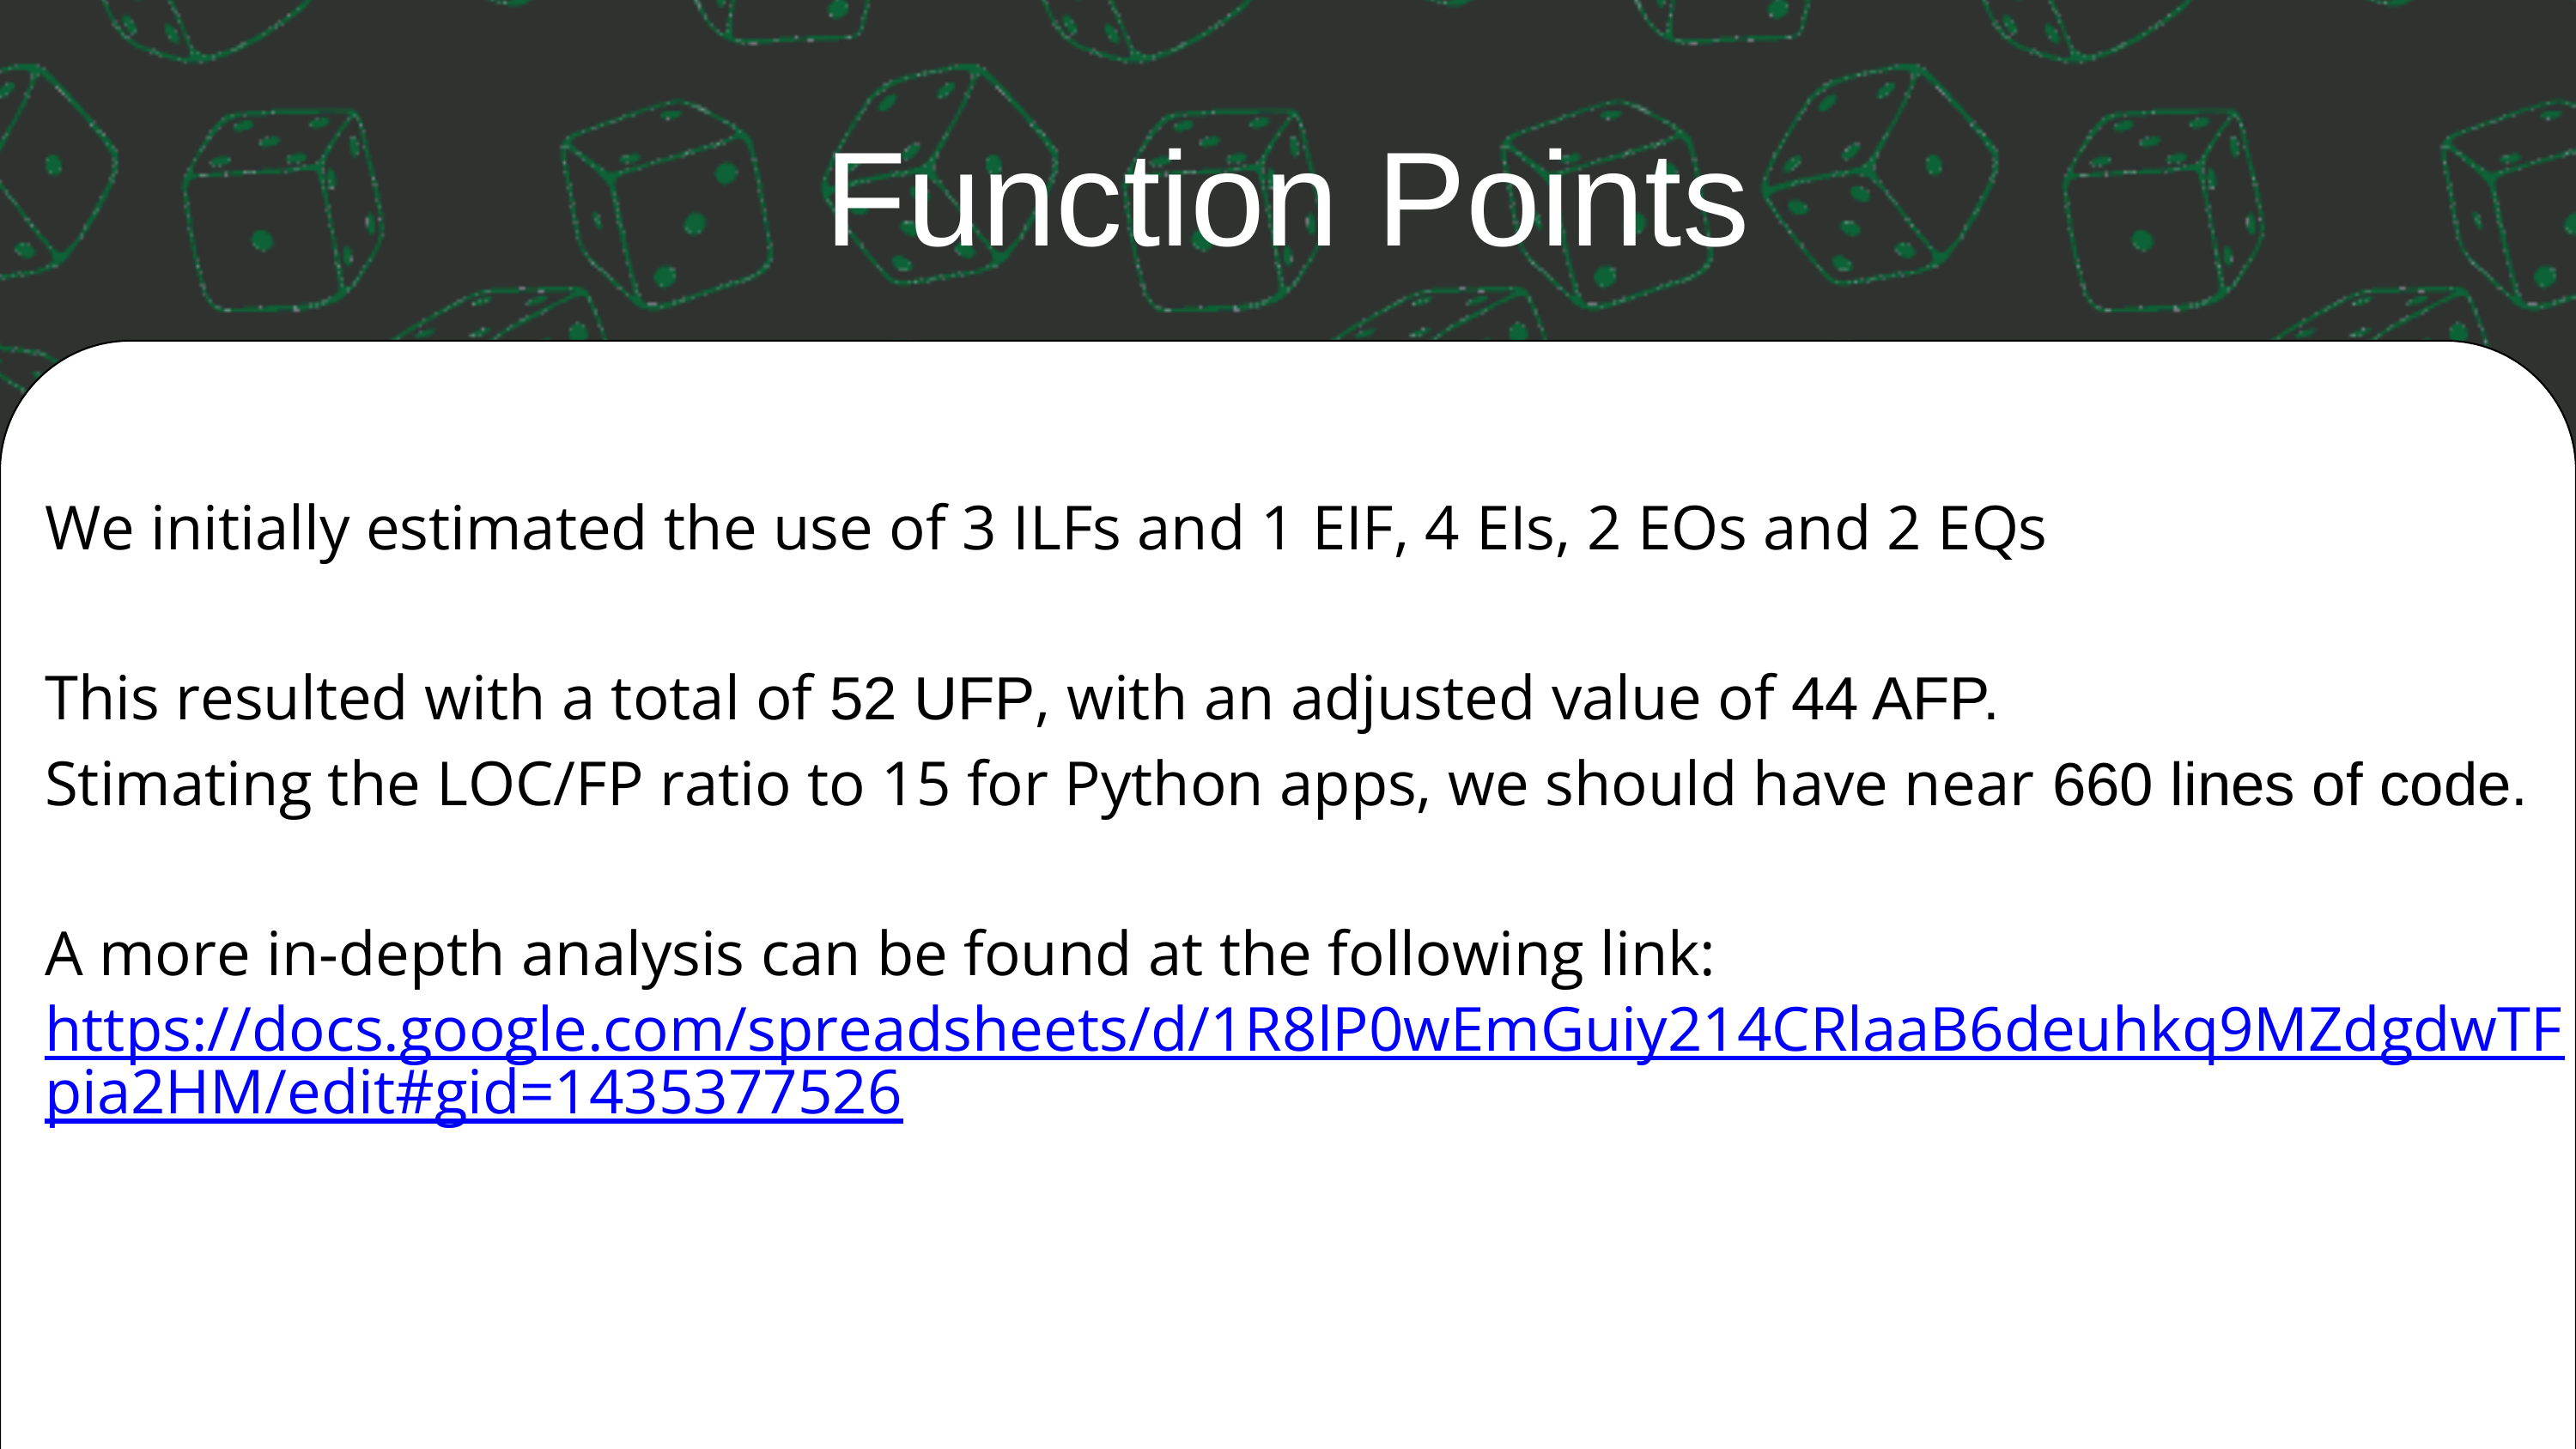

Function Points
We initially estimated the use of 3 ILFs and 1 EIF, 4 EIs, 2 EOs and 2 EQs

This resulted with a total of 52 UFP, with an adjusted value of 44 AFP.
Stimating the LOC/FP ratio to 15 for Python apps, we should have near 660 lines of code.

A more in-depth analysis can be found at the following link:
https://docs.google.com/spreadsheets/d/1R8lP0wEmGuiy214CRlaaB6deuhkq9MZdgdwTFpia2HM/edit#gid=1435377526